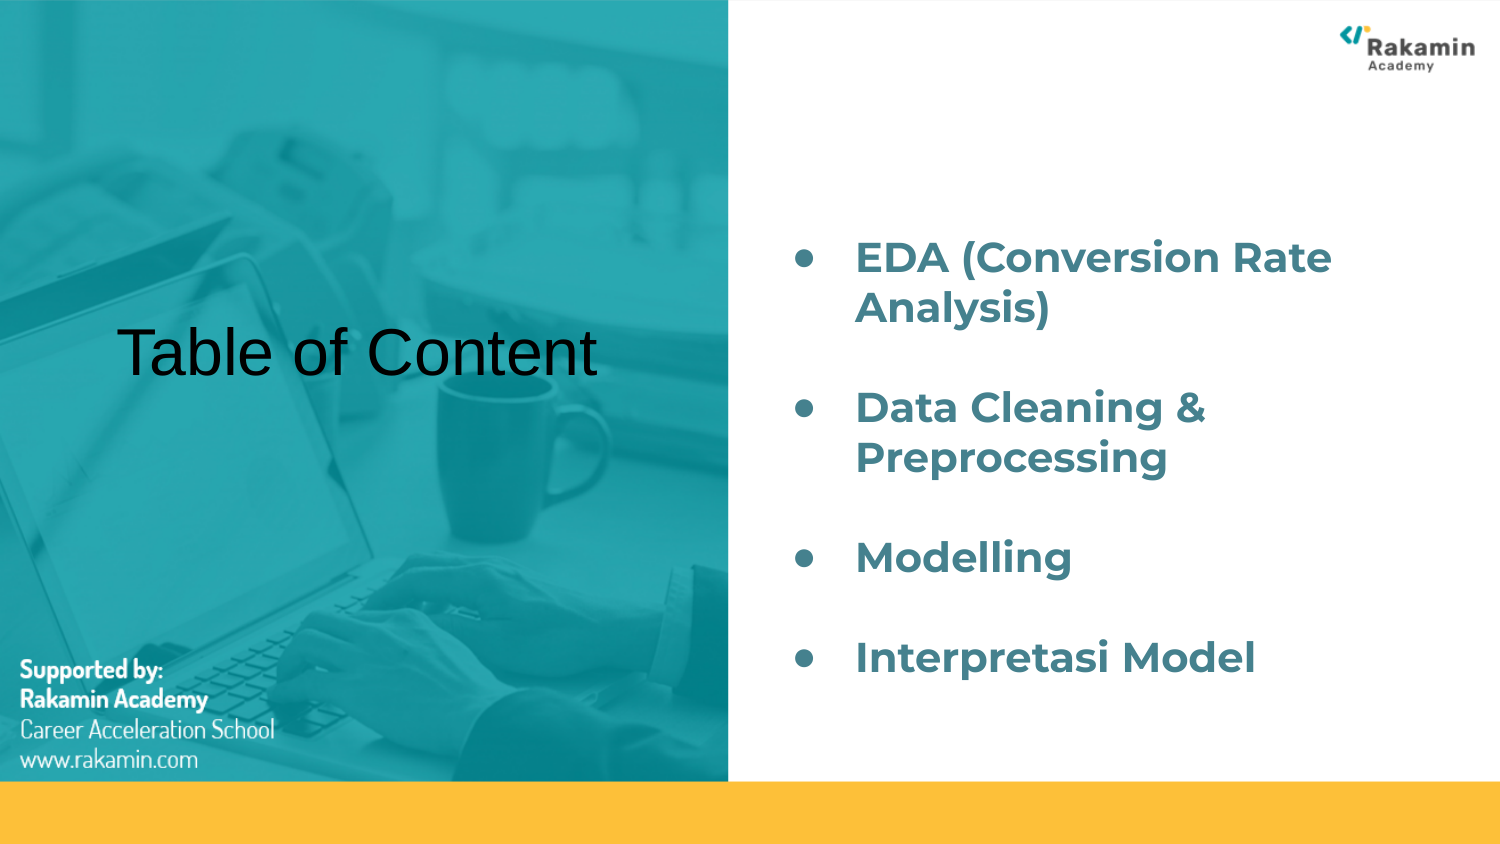

EDA (Conversion Rate Analysis)

Data Cleaning & Preprocessing

Modelling

Interpretasi Model

# Table of Content